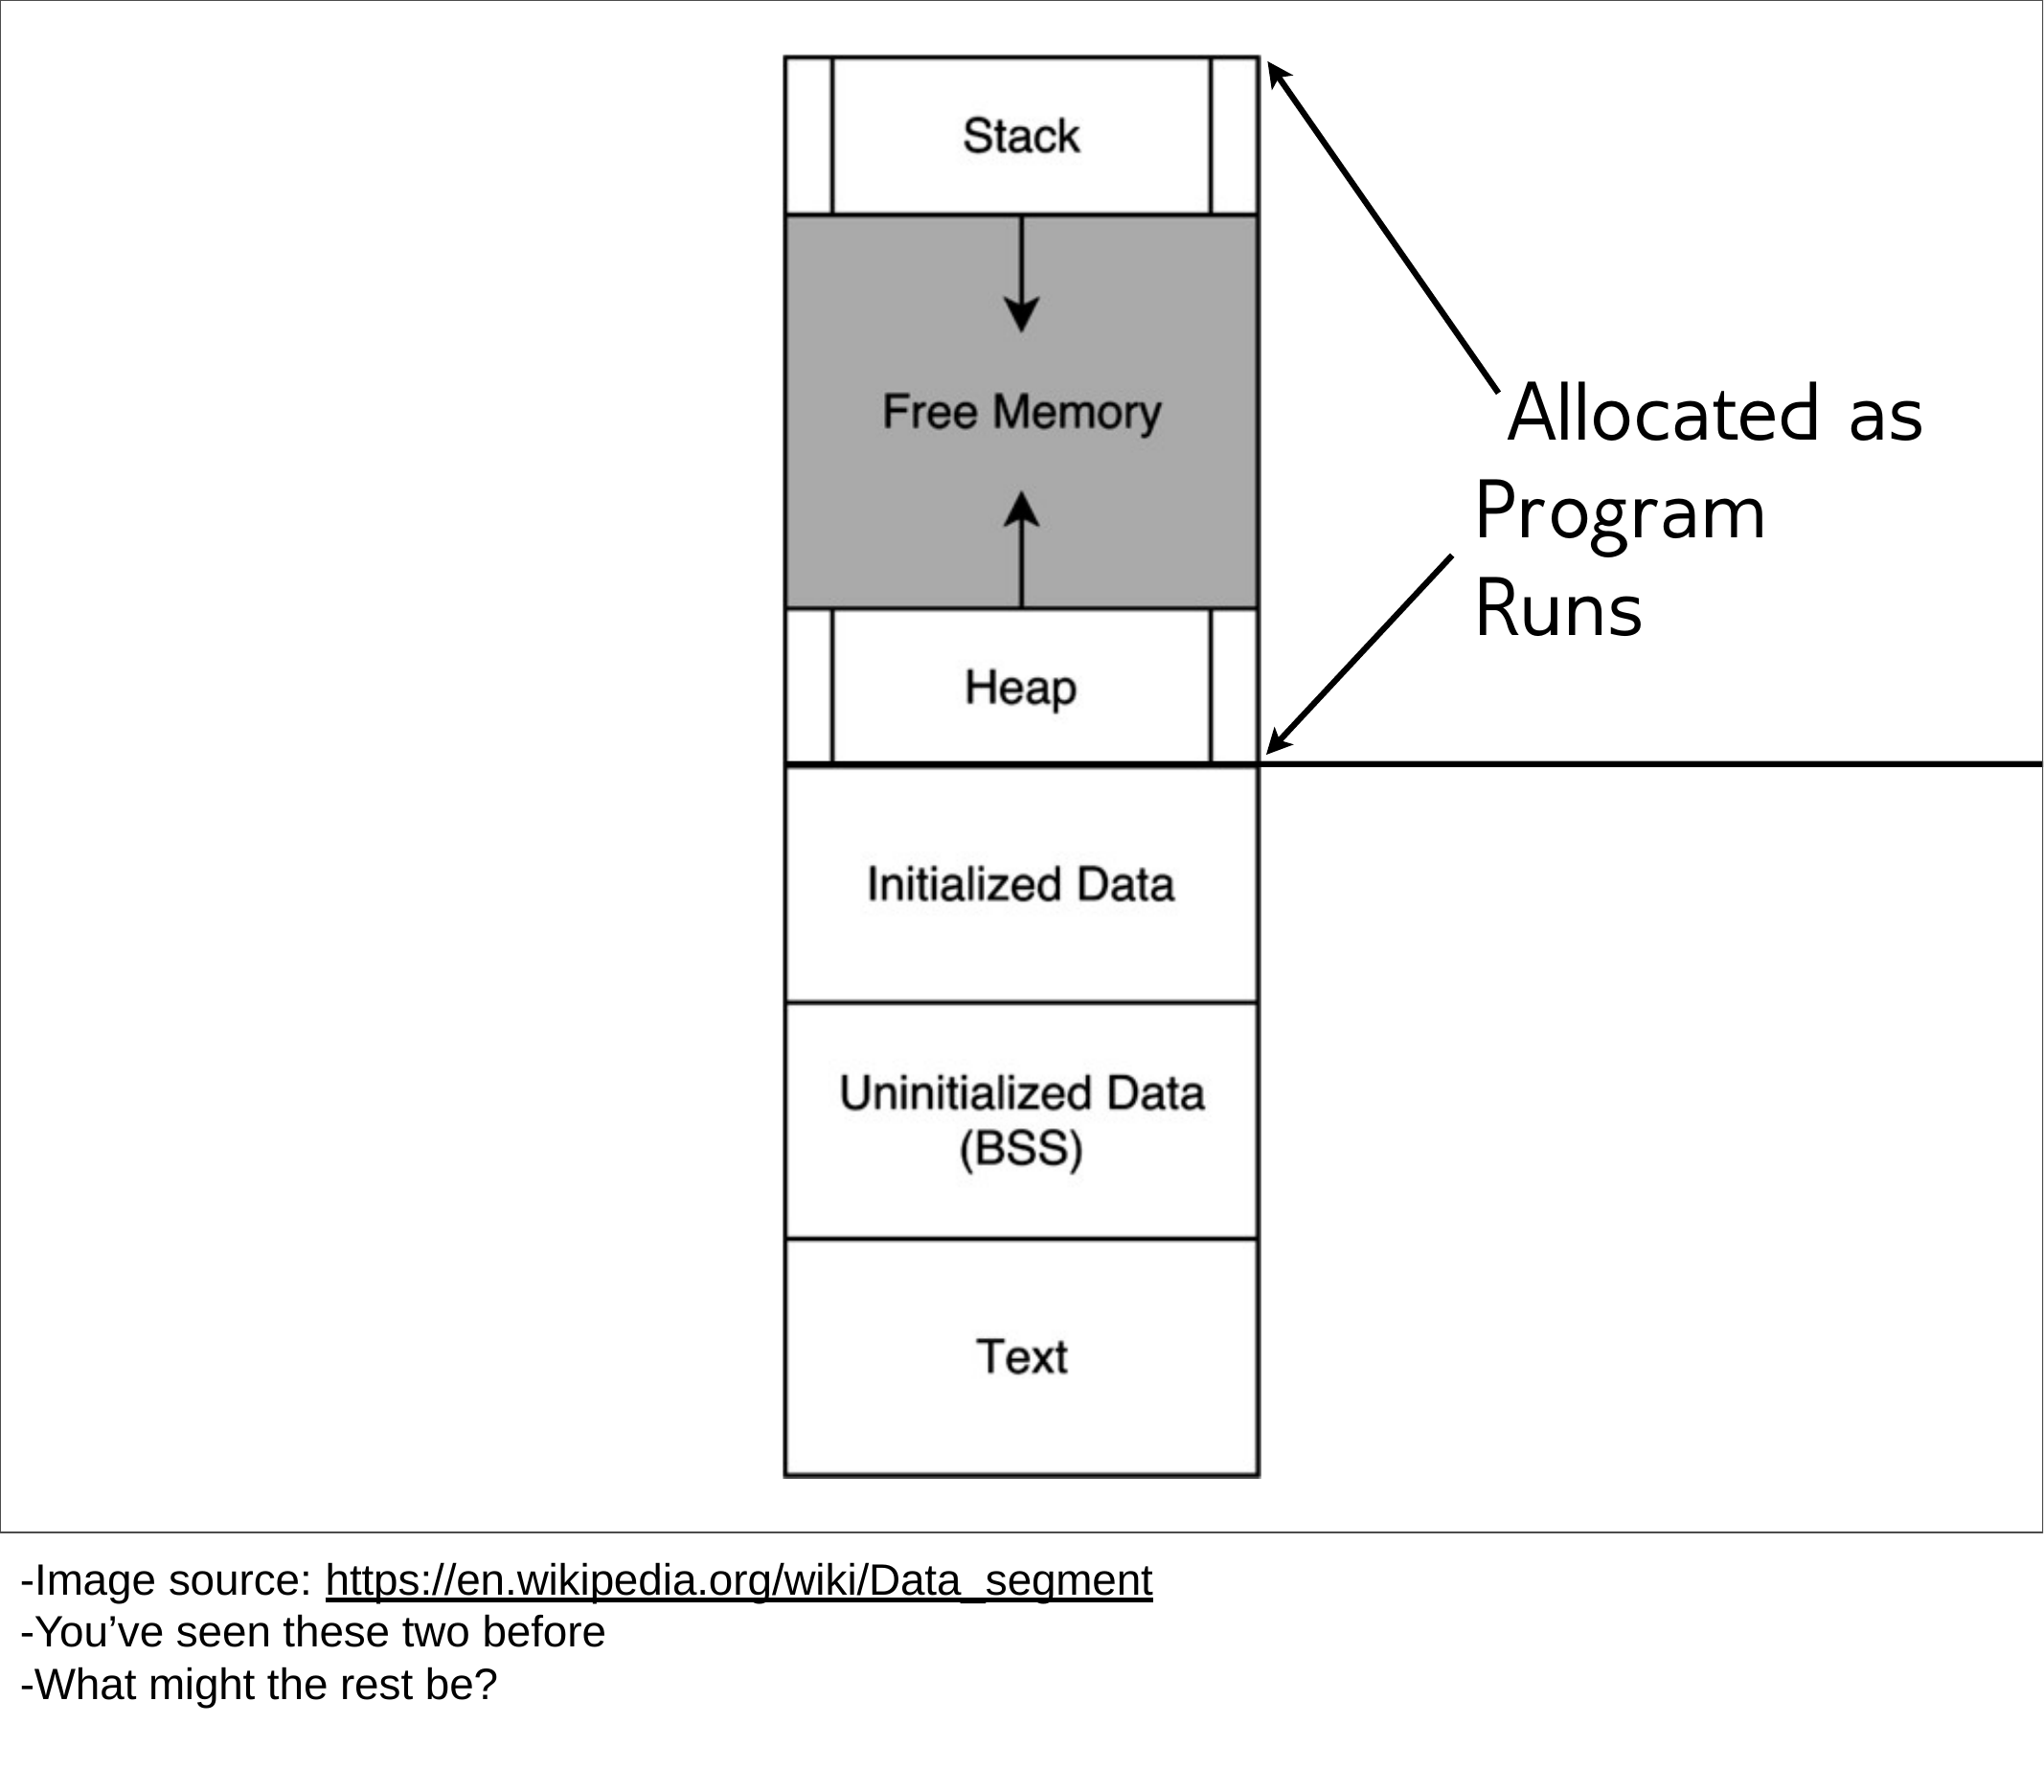

# Allocated as  Program	Runs
-Image source: https://en.wikipedia.org/wiki/Data_segment
-You’ve seen these two before
-What might the rest be?